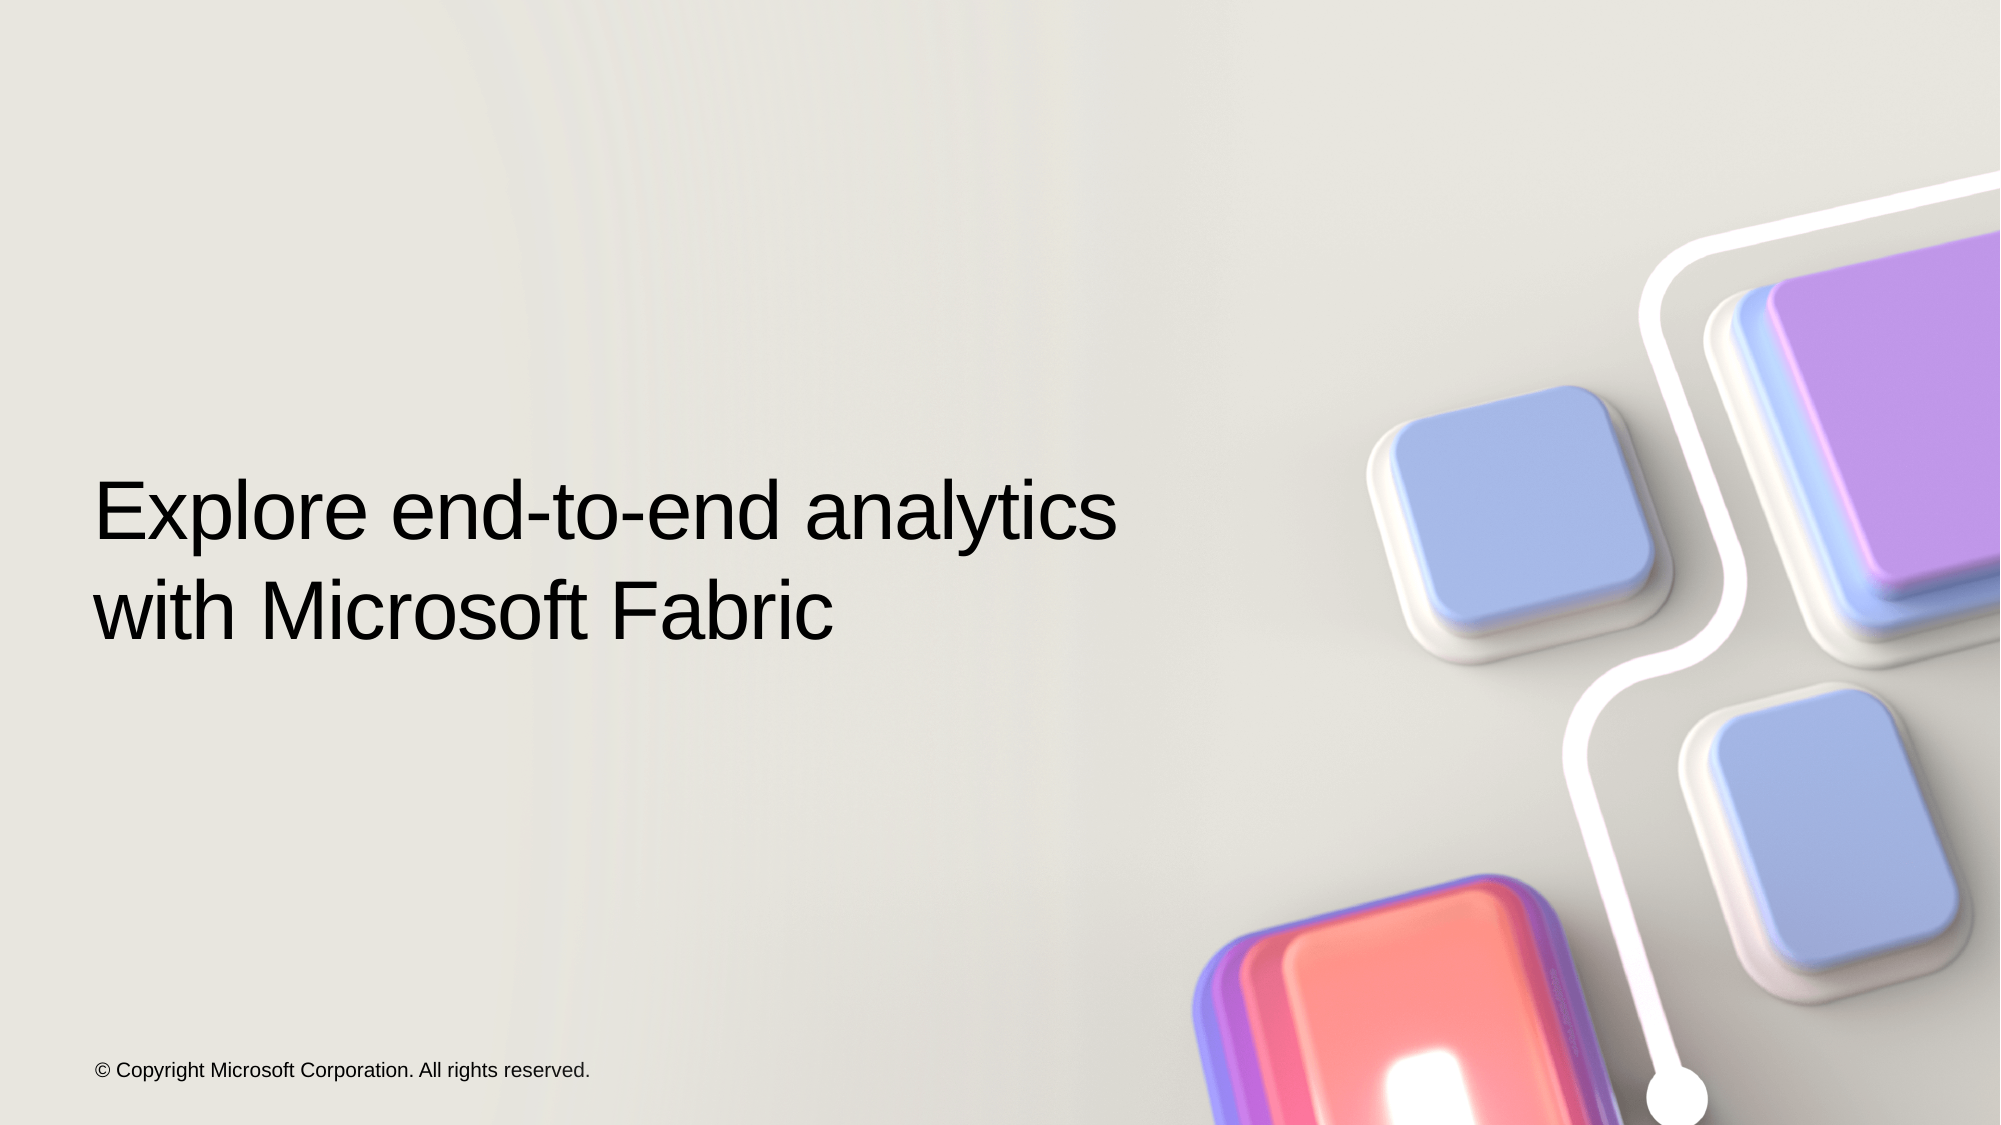

# Explore end-to-end analytics with Microsoft Fabric